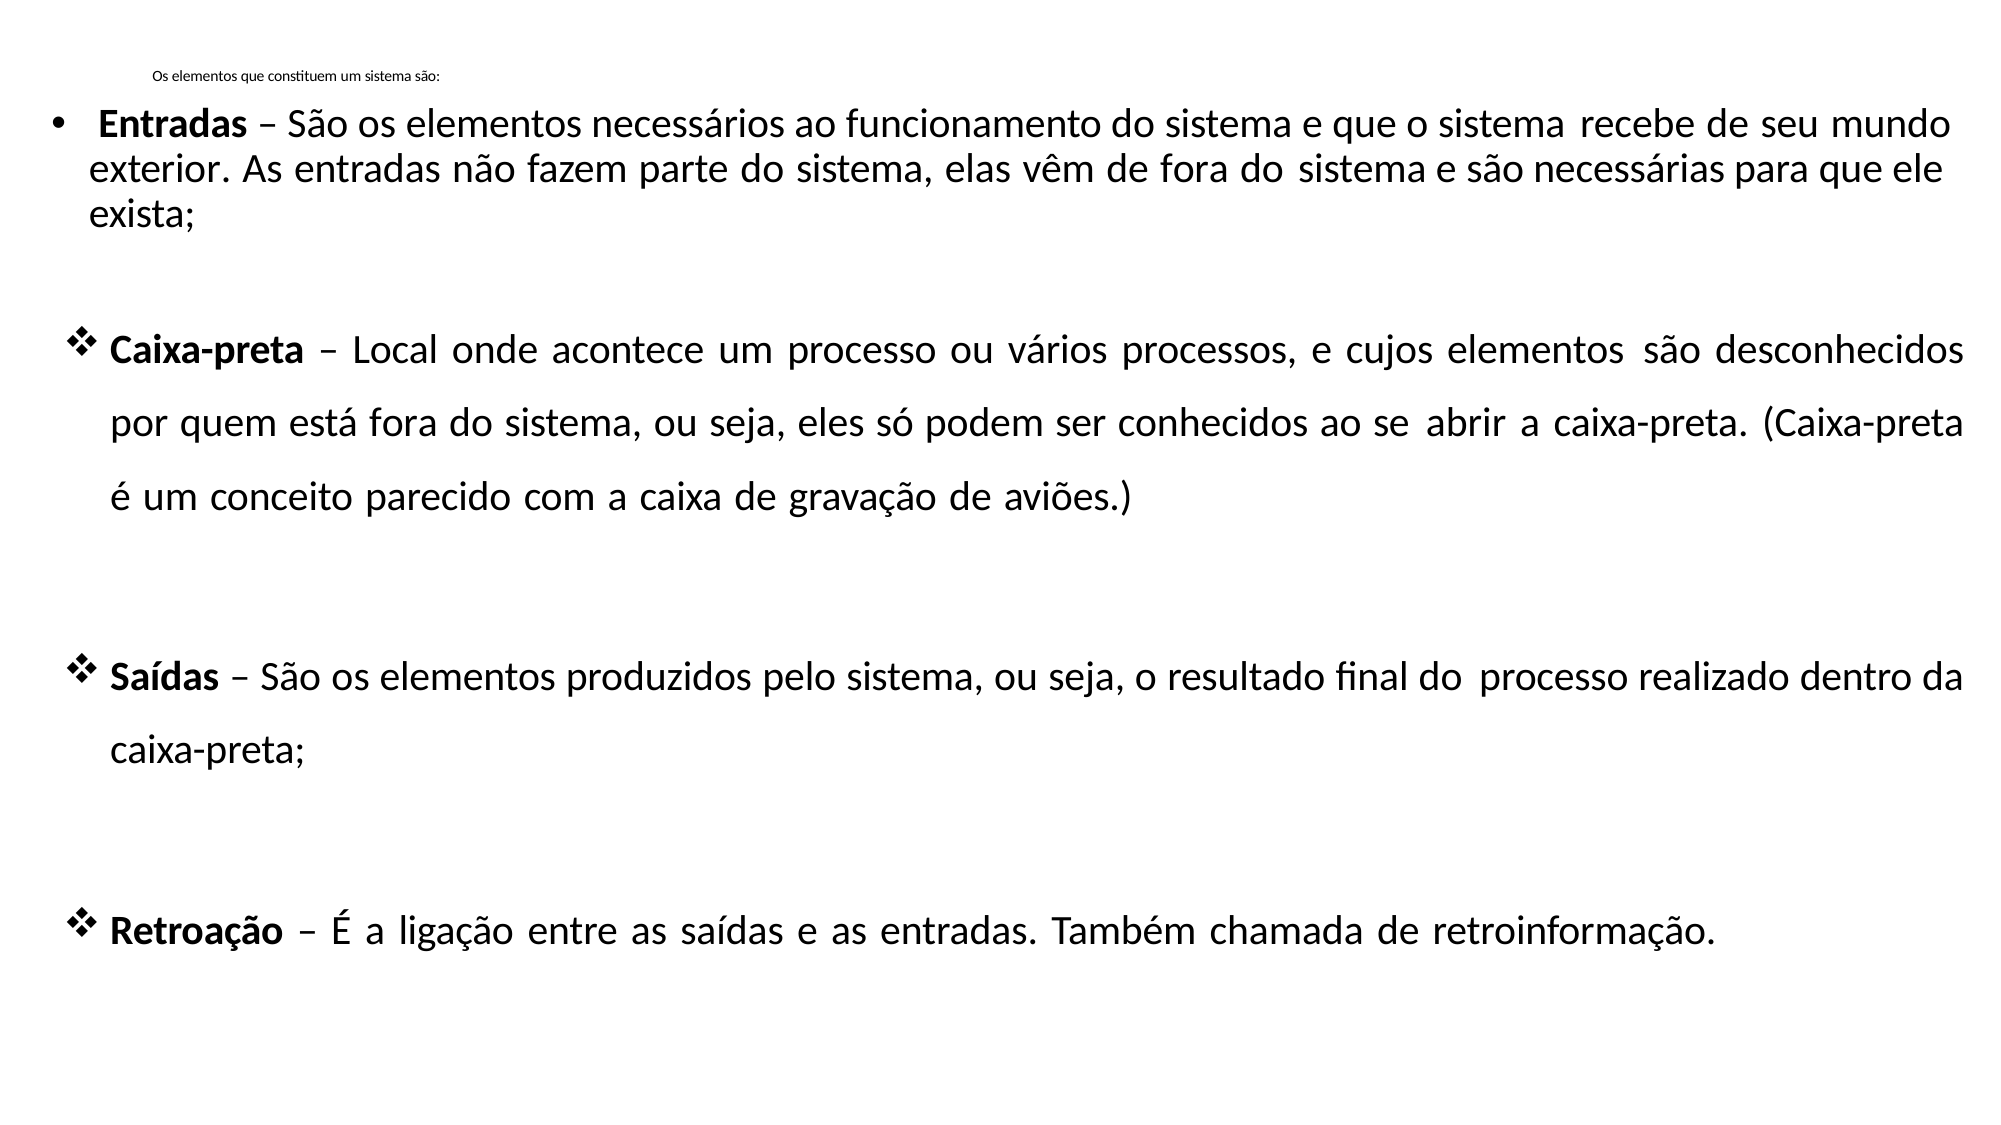

# Os elementos que constituem um sistema são:
 Entradas – São os elementos necessários ao funcionamento do sistema e que o sistema recebe de seu mundo exterior. As entradas não fazem parte do sistema, elas vêm de fora do sistema e são necessárias para que ele exista;

Caixa-preta – Local onde acontece um processo ou vários processos, e cujos elementos são desconhecidos por quem está fora do sistema, ou seja, eles só podem ser conhecidos ao se abrir a caixa-preta. (Caixa-preta é um conceito parecido com a caixa de gravação de aviões.)

Saídas – São os elementos produzidos pelo sistema, ou seja, o resultado final do processo realizado dentro da caixa-preta;

Retroação – É a ligação entre as saídas e as entradas. Também chamada de retroinformação.